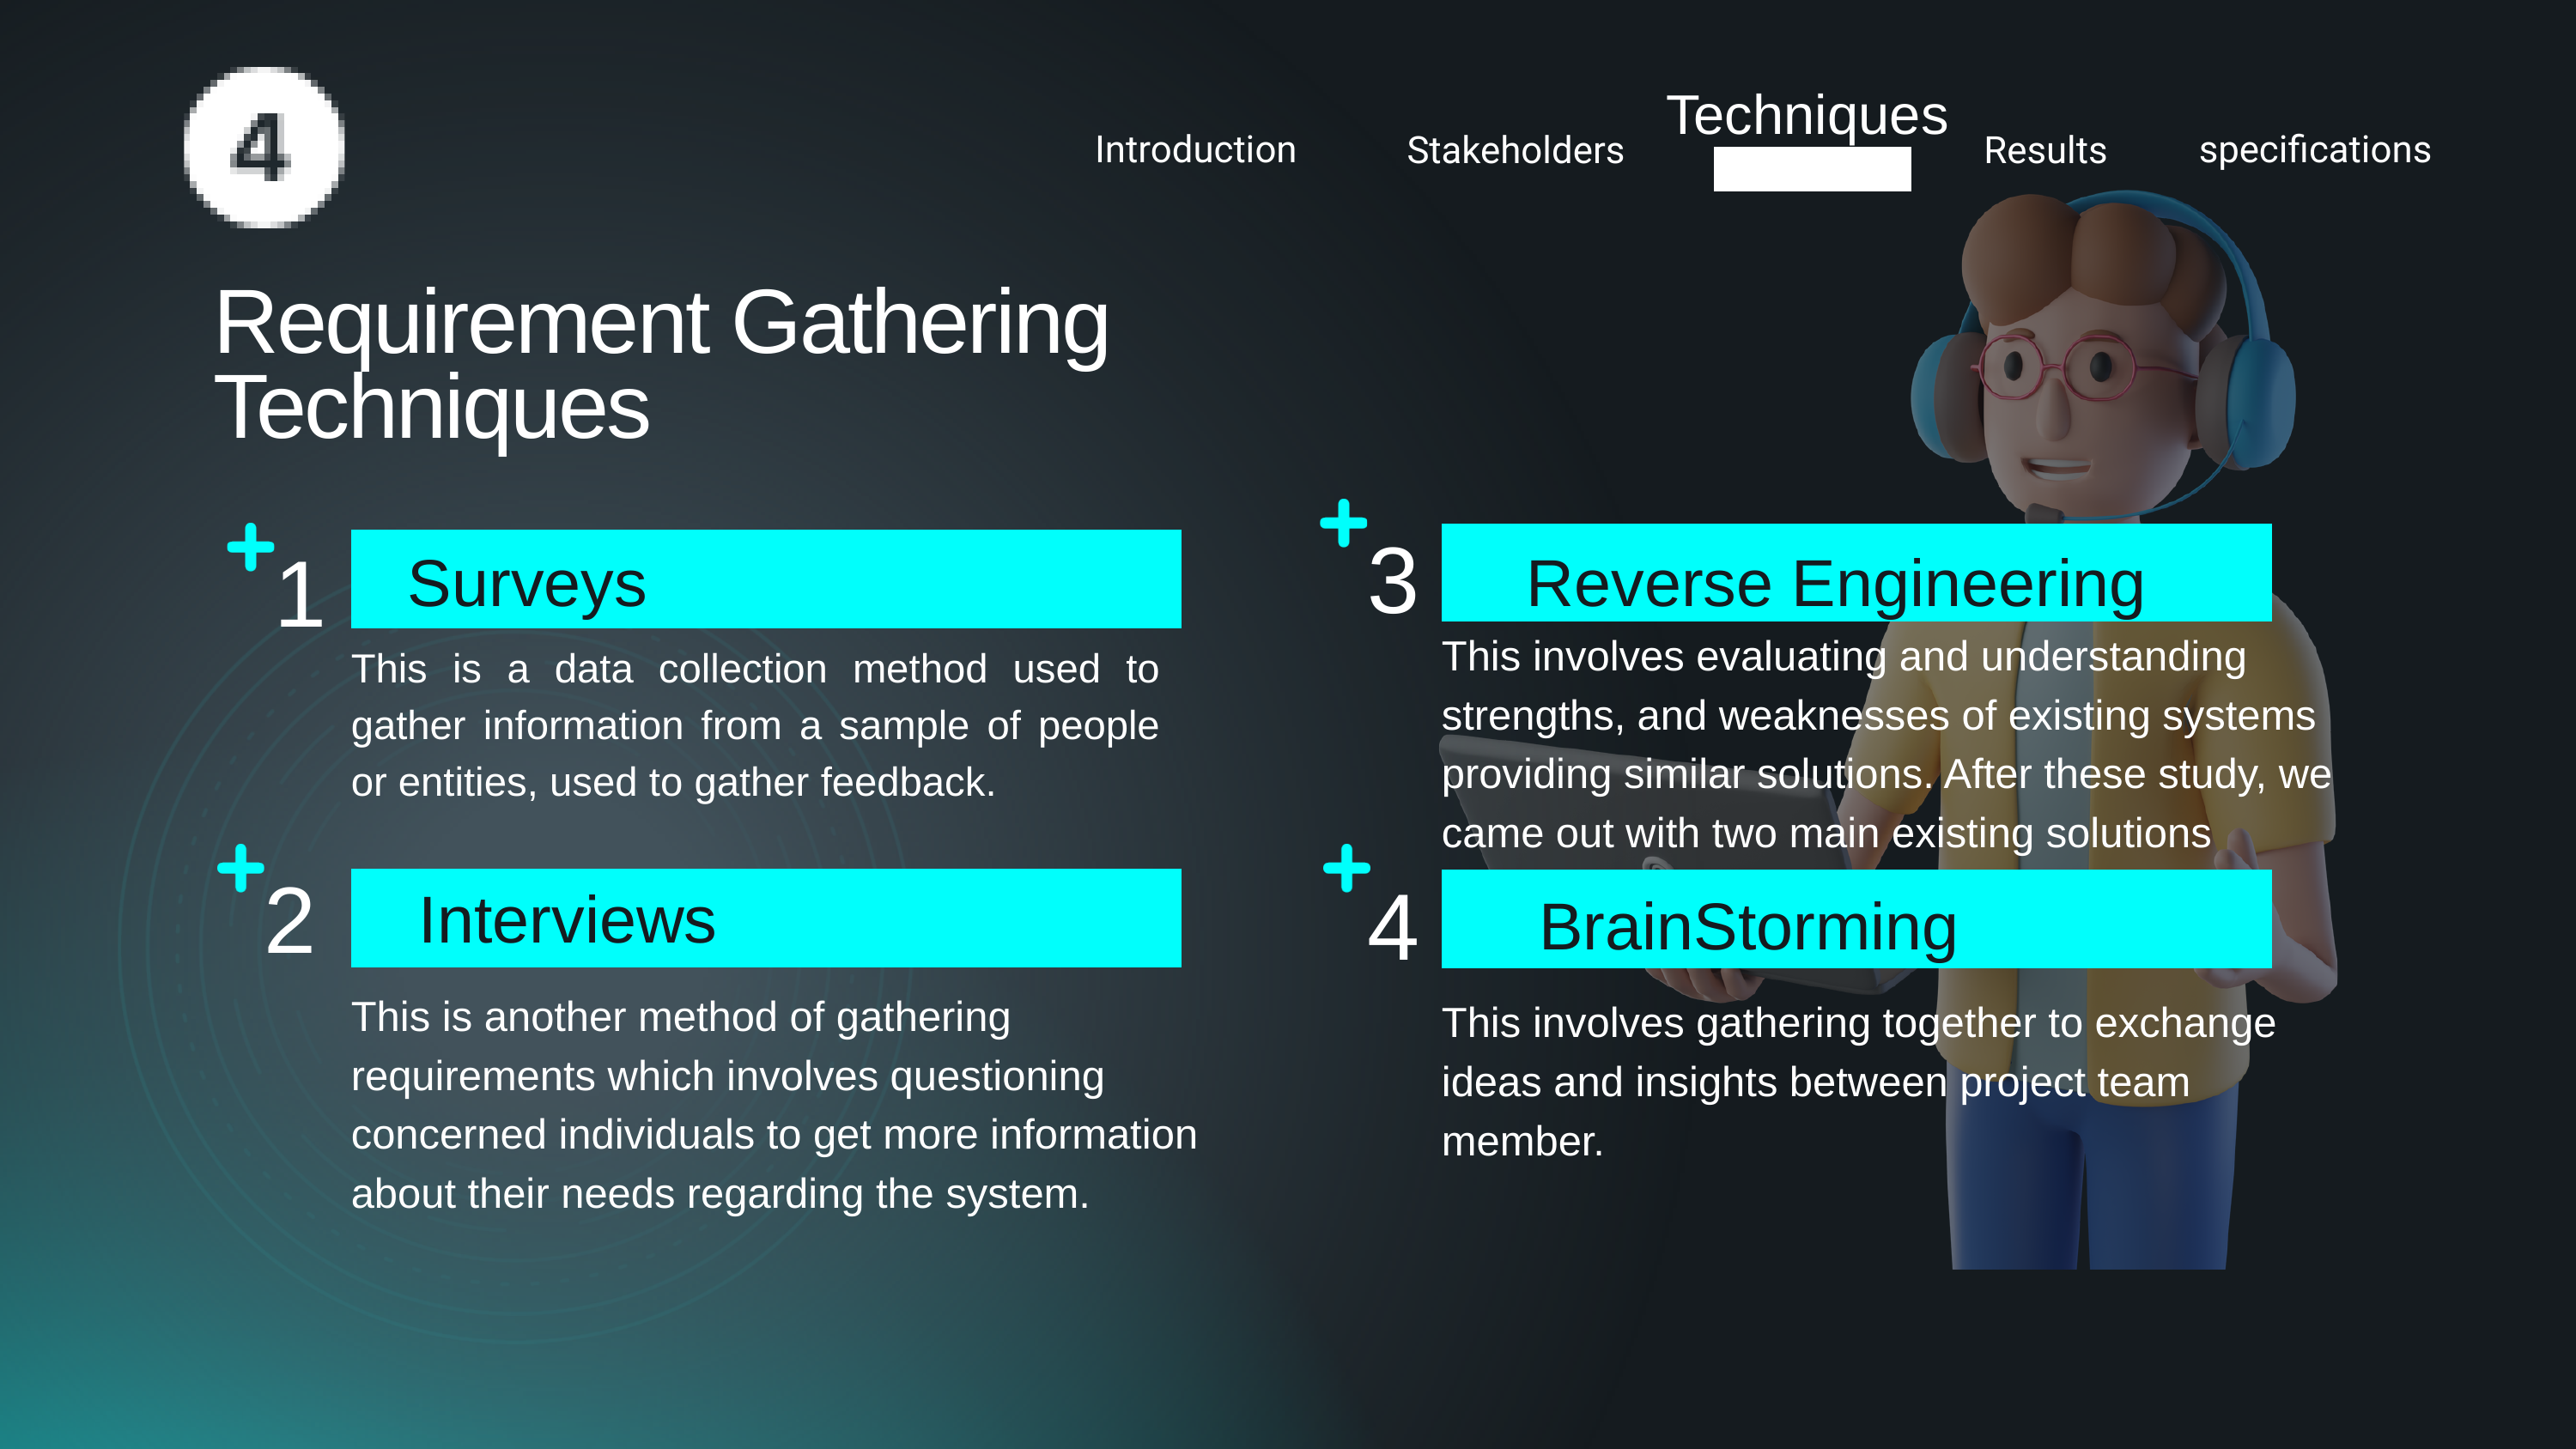

Techniques

Introduction
specifications
Stakeholders
Results

Requirement Gathering Techniques

3
1

Surveys
Reverse Engineering

This involves evaluating and understanding strengths, and weaknesses of existing systems providing similar solutions. After these study, we came out with two main existing solutions
This is a data collection method used to gather information from a sample of people or entities, used to gather feedback.

2

4
Interviews

BrainStorming
This is another method of gathering requirements which involves questioning concerned individuals to get more information about their needs regarding the system.
This involves gathering together to exchange ideas and insights between project team member.